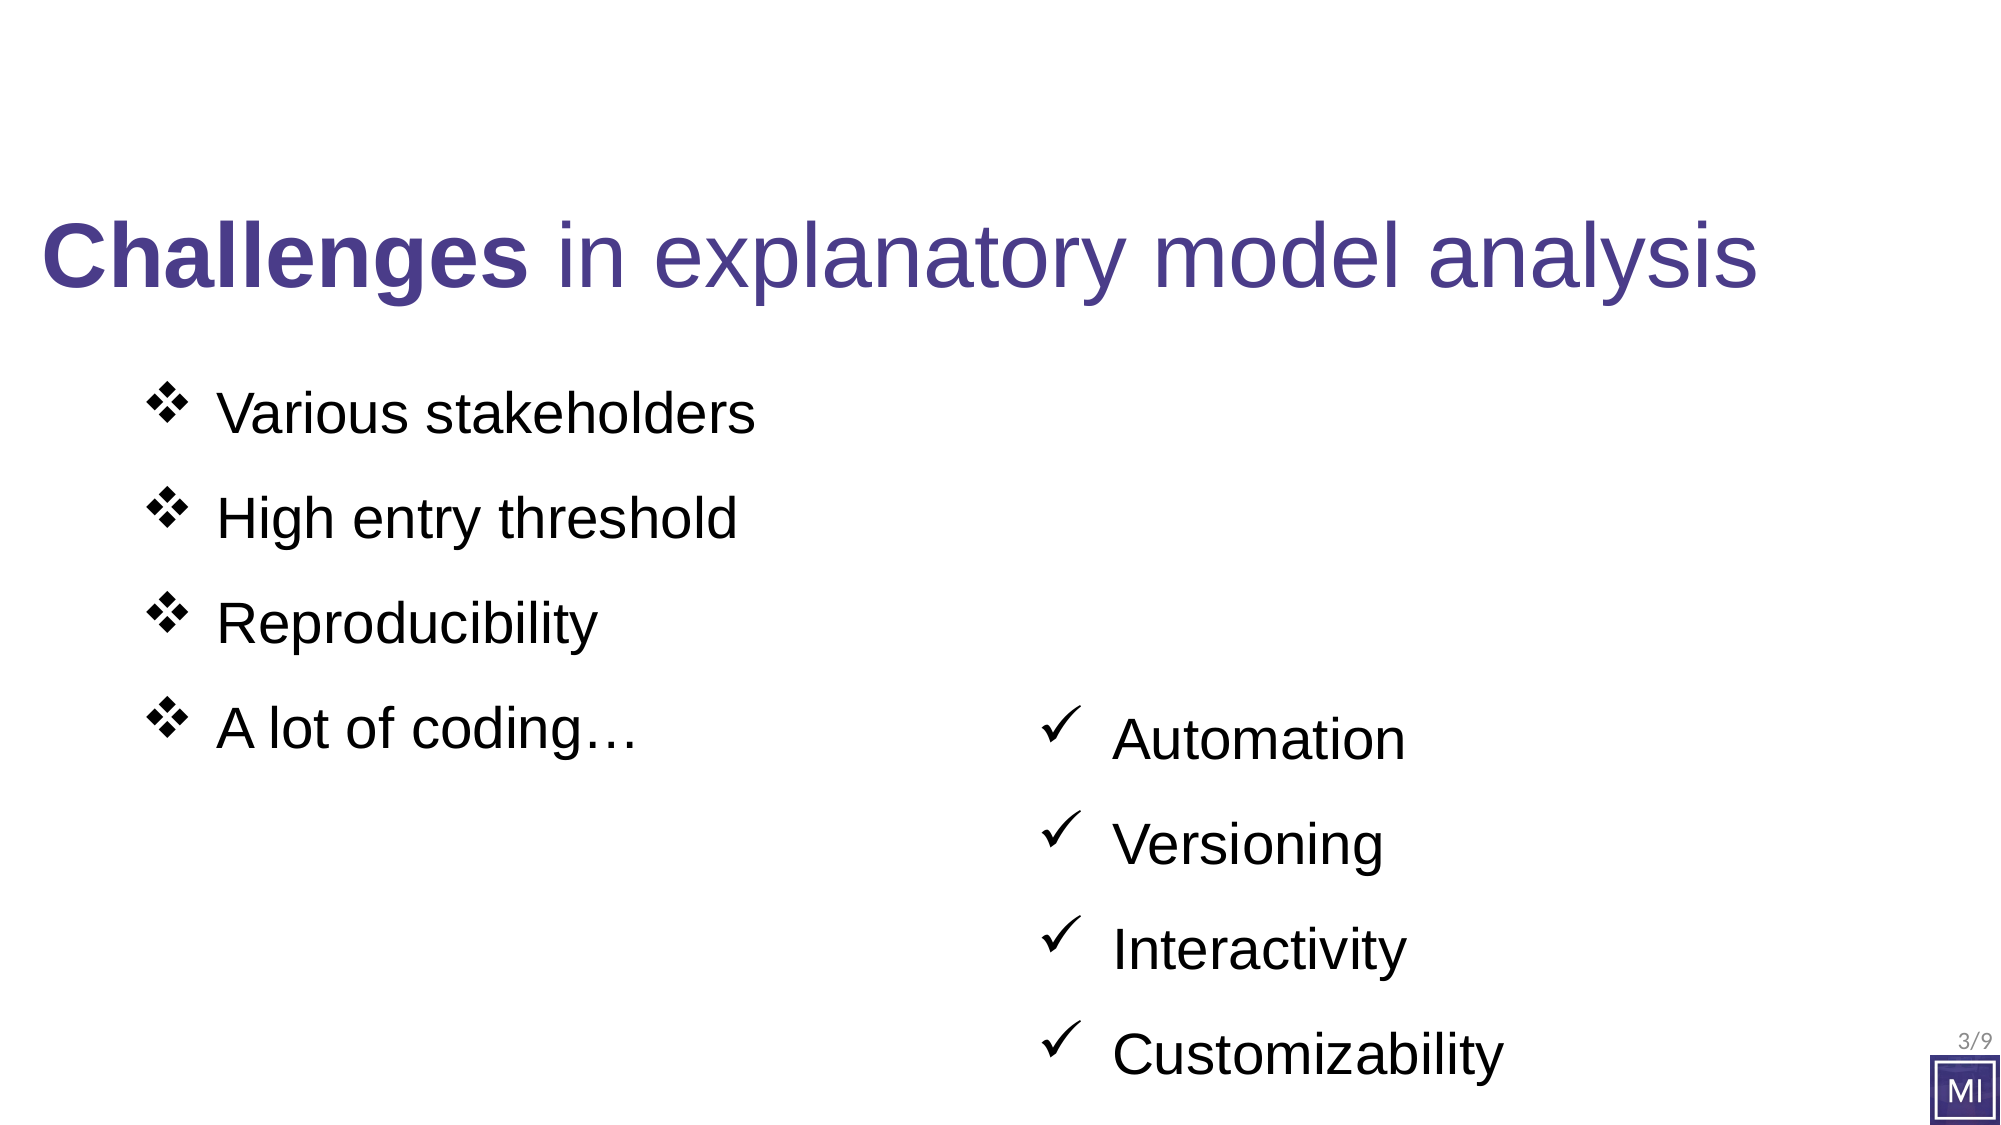

# Challenges in explanatory model analysis
Various stakeholders
High entry threshold
Reproducibility
A lot of coding…
Automation
Versioning
Interactivity
Customizability
3/9